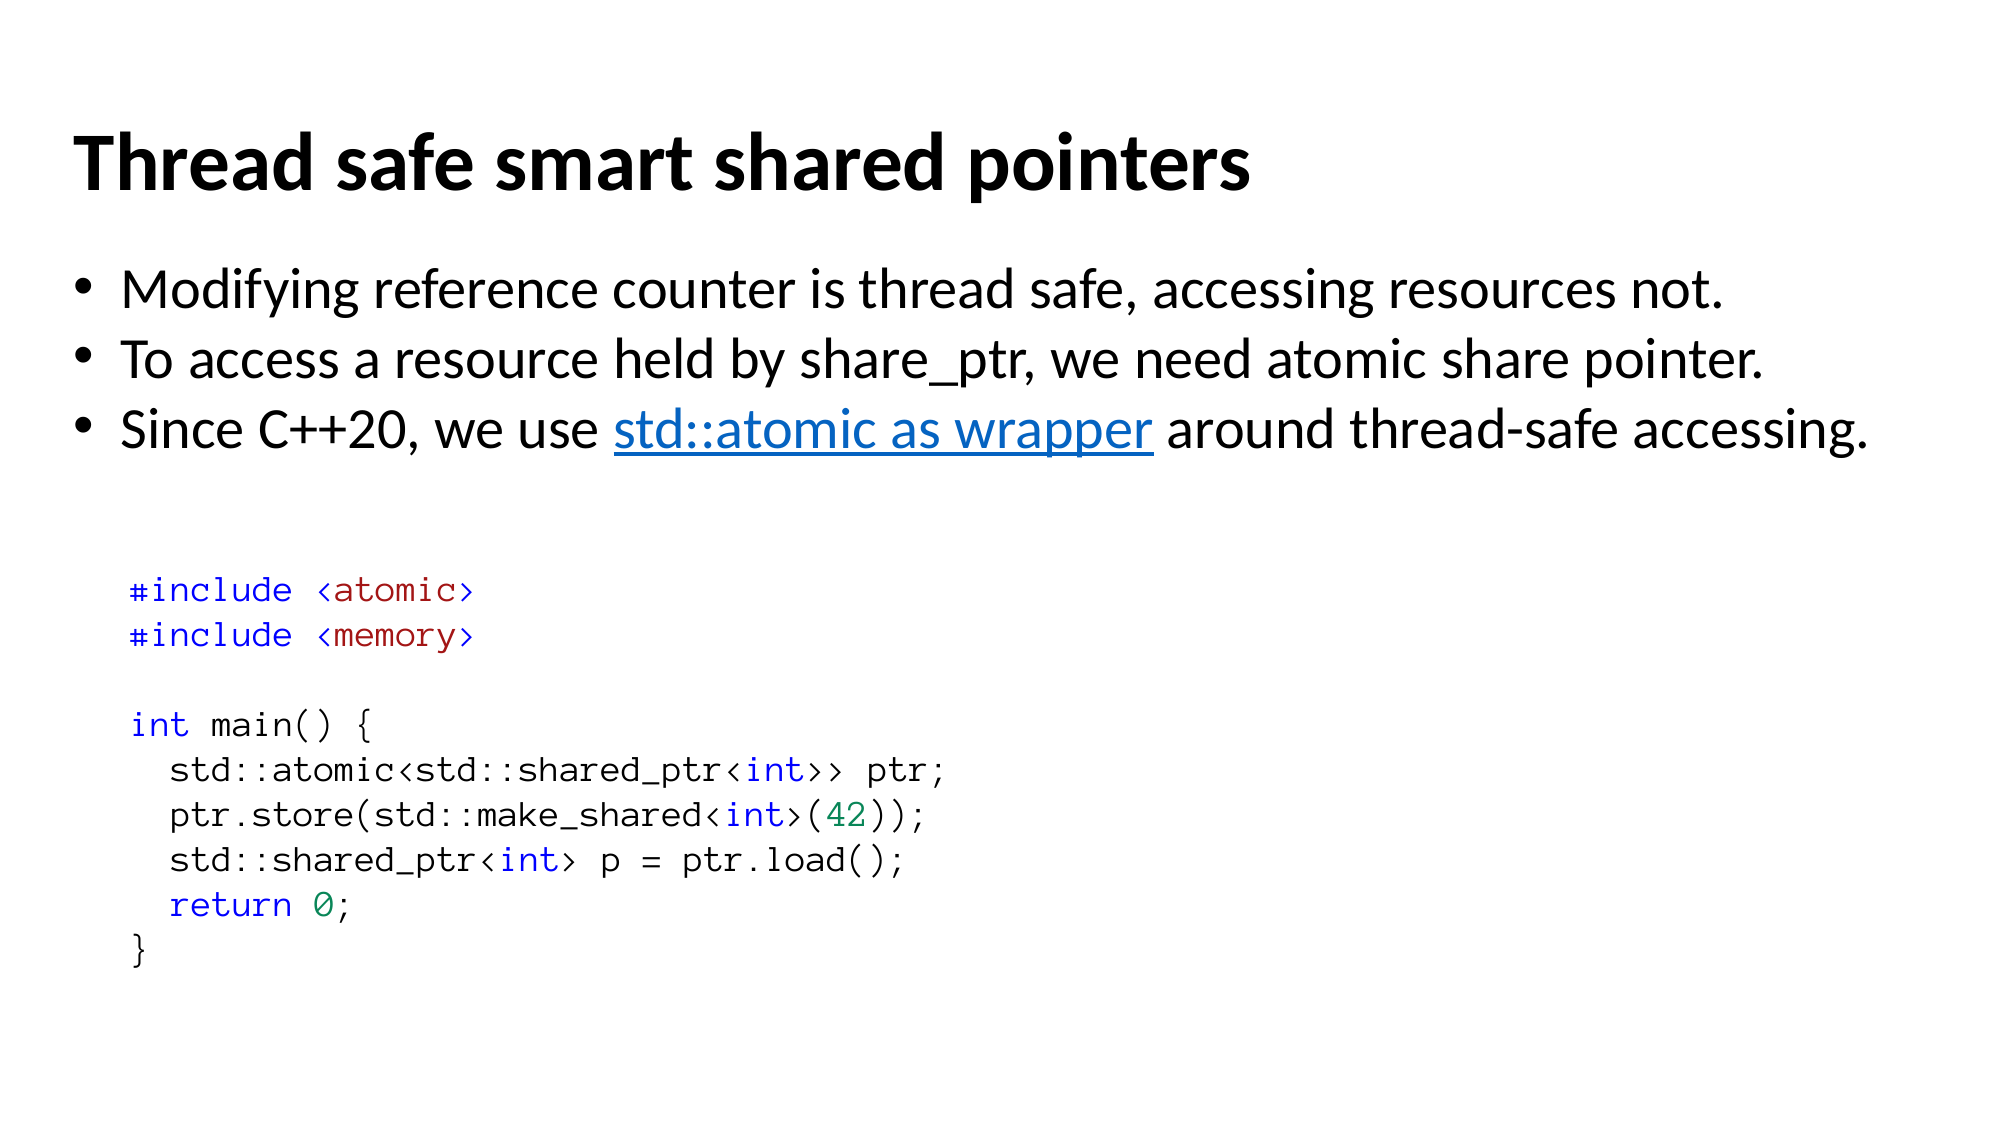

Thread safe smart shared pointers
Modifying reference counter is thread safe, accessing resources not.
To access a resource held by share_ptr, we need atomic share pointer.
Since C++20, we use std::atomic as wrapper around thread-safe accessing.
#include <atomic>
#include <memory>
int main() {
  std::atomic<std::shared_ptr<int>> ptr;
  ptr.store(std::make_shared<int>(42));
  std::shared_ptr<int> p = ptr.load();
  return 0;
}